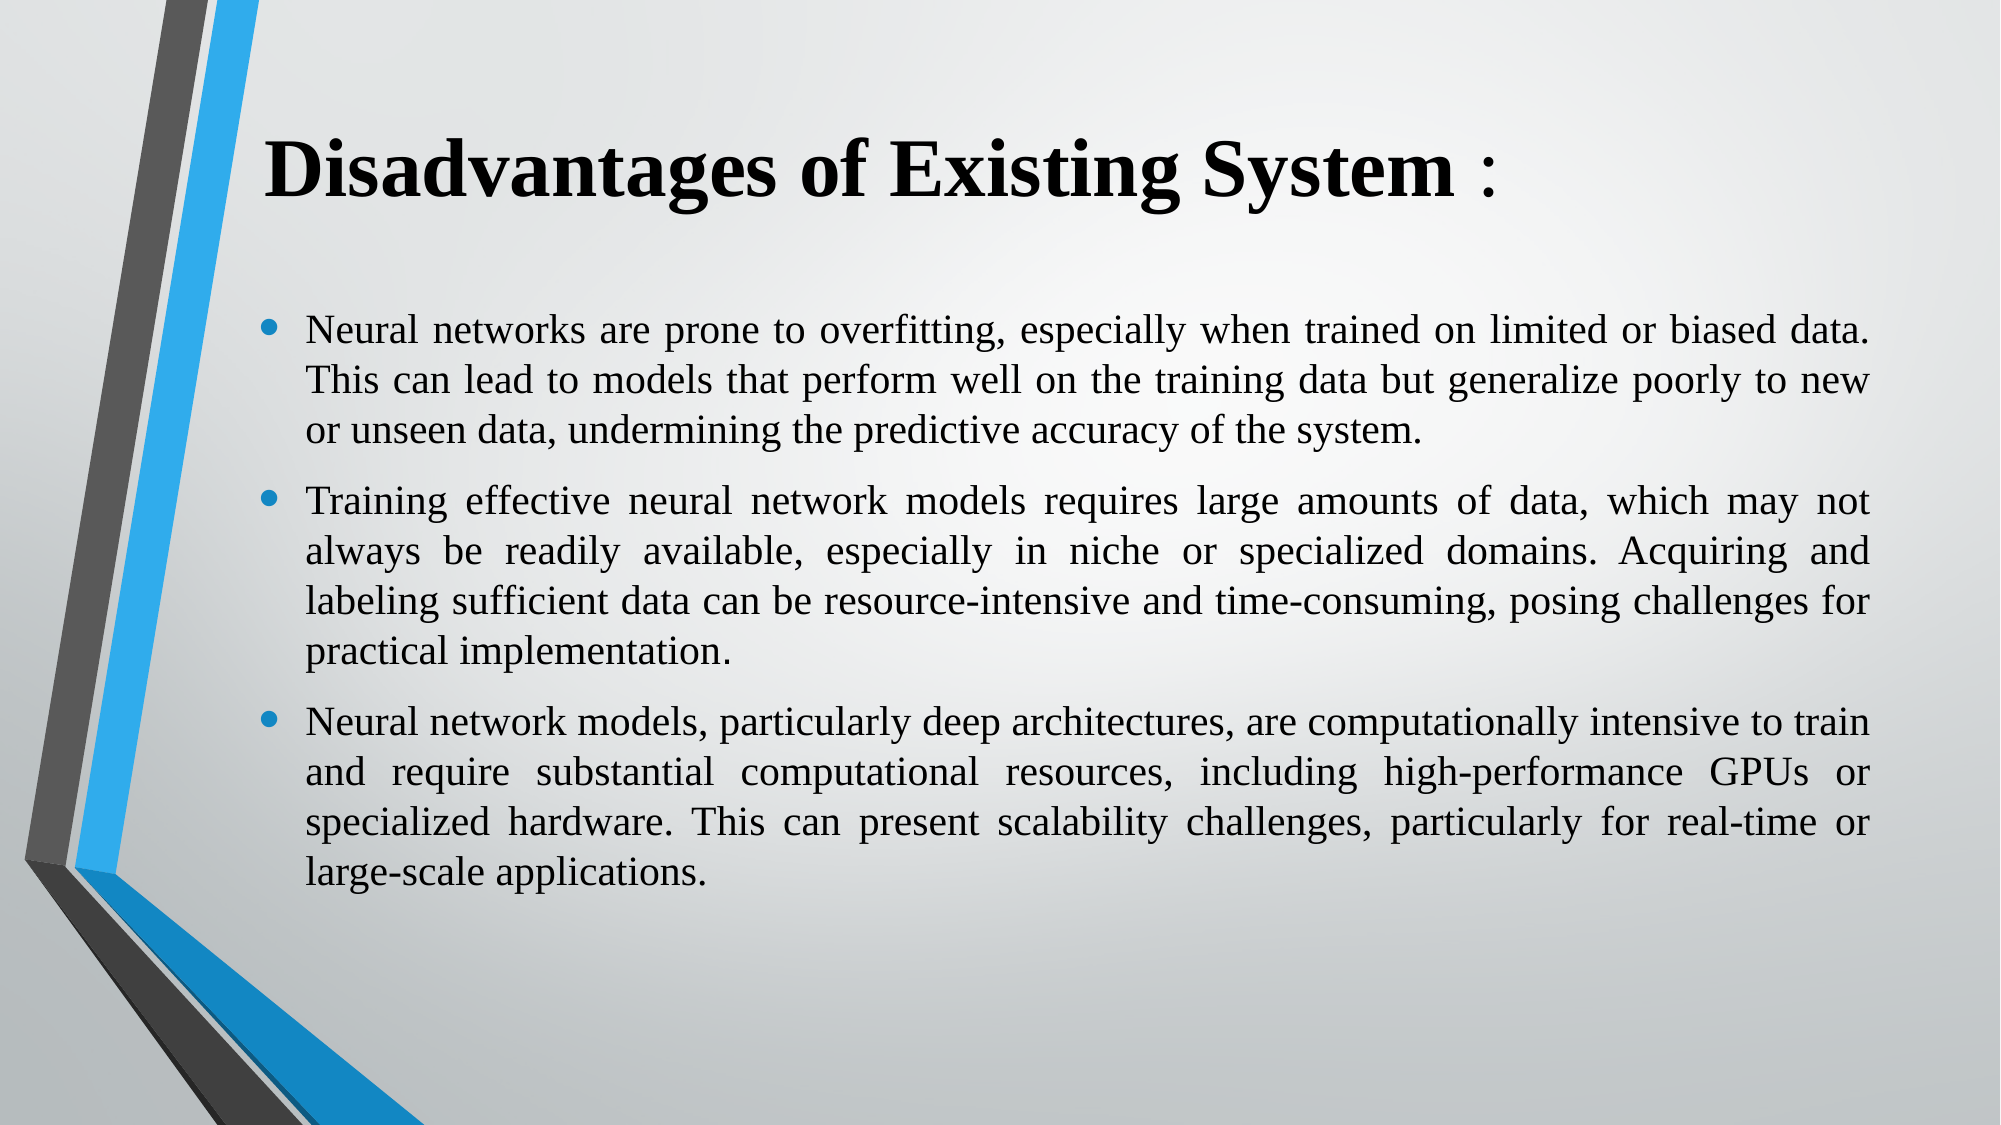

# Disadvantages of Existing System :
Neural networks are prone to overfitting, especially when trained on limited or biased data. This can lead to models that perform well on the training data but generalize poorly to new or unseen data, undermining the predictive accuracy of the system.
Training effective neural network models requires large amounts of data, which may not always be readily available, especially in niche or specialized domains. Acquiring and labeling sufficient data can be resource-intensive and time-consuming, posing challenges for practical implementation.
Neural network models, particularly deep architectures, are computationally intensive to train and require substantial computational resources, including high-performance GPUs or specialized hardware. This can present scalability challenges, particularly for real-time or large-scale applications.